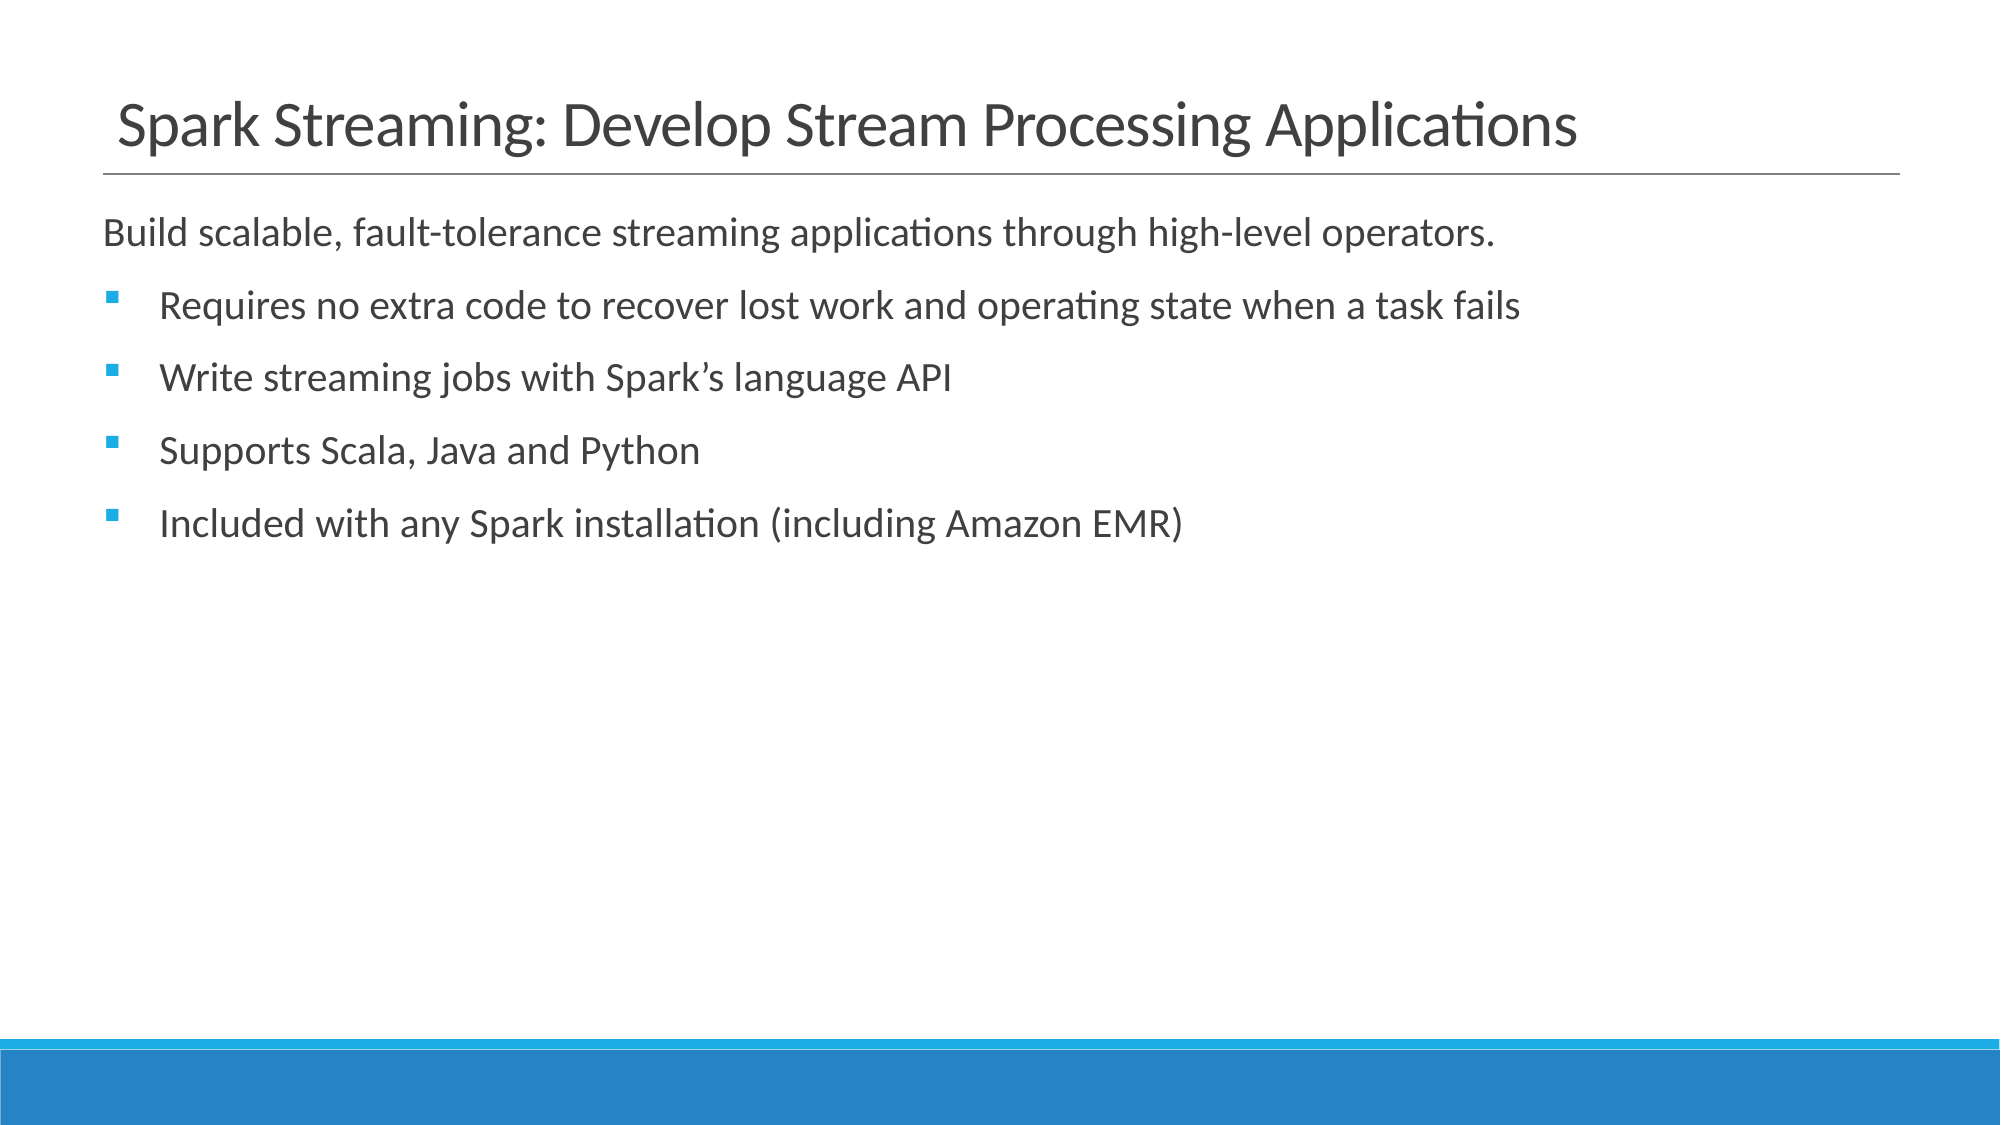

# Spark Streaming: Develop Stream Processing Applications
Build scalable, fault-tolerance streaming applications through high-level operators.
Requires no extra code to recover lost work and operating state when a task fails
Write streaming jobs with Spark’s language API
Supports Scala, Java and Python
Included with any Spark installation (including Amazon EMR)